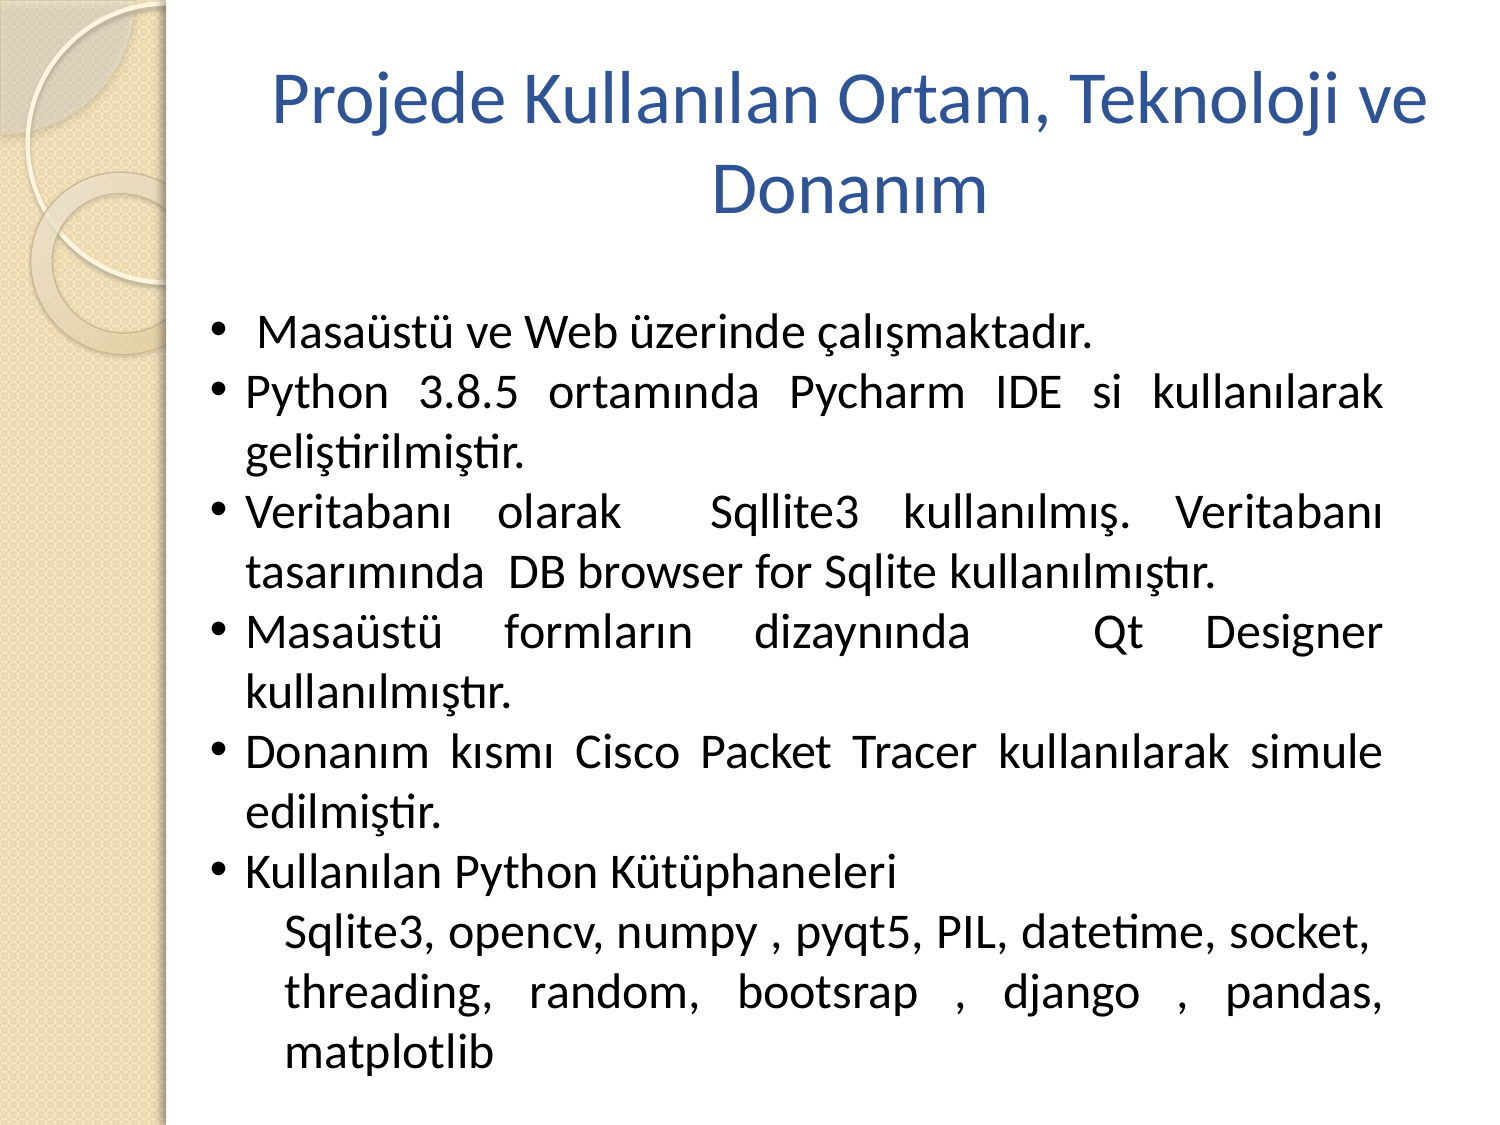

# Projede Kullanılan Ortam, Teknoloji ve Donanım
 Masaüstü ve Web üzerinde çalışmaktadır.
Python 3.8.5 ortamında Pycharm IDE si kullanılarak geliştirilmiştir.
Veritabanı olarak  Sqllite3 kullanılmış. Veritabanı tasarımında  DB browser for Sqlite kullanılmıştır.
Masaüstü formların dizaynında  Qt Designer kullanılmıştır.
Donanım kısmı Cisco Packet Tracer kullanılarak simule edilmiştir.
Kullanılan Python Kütüphaneleri
Sqlite3, opencv, numpy , pyqt5, PIL, datetime, socket,  threading, random, bootsrap , django , pandas, matplotlib